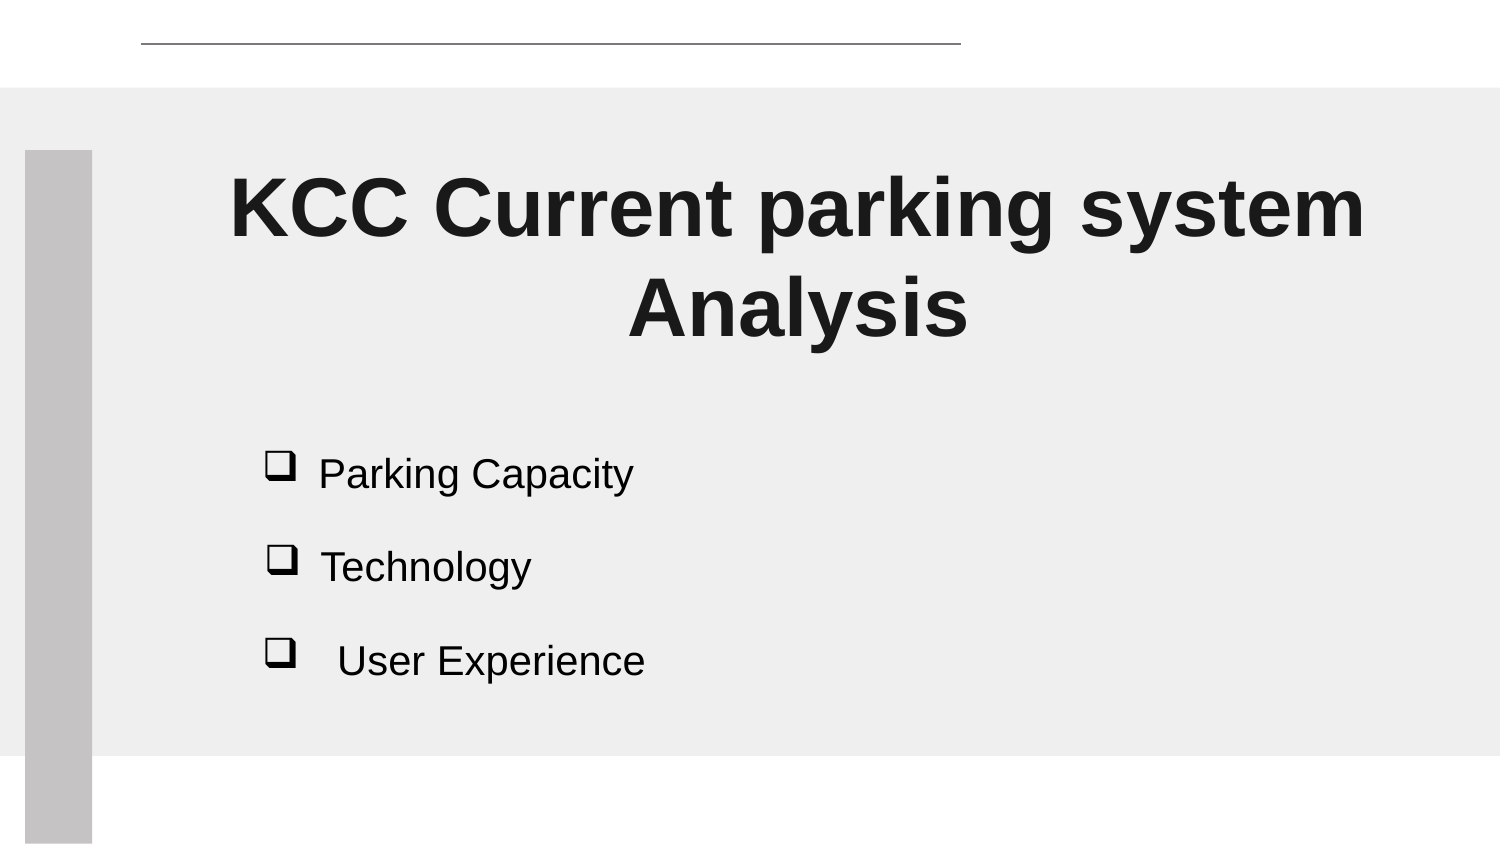

# KCC Current parking system Analysis
Parking Capacity
Technology
User Experience